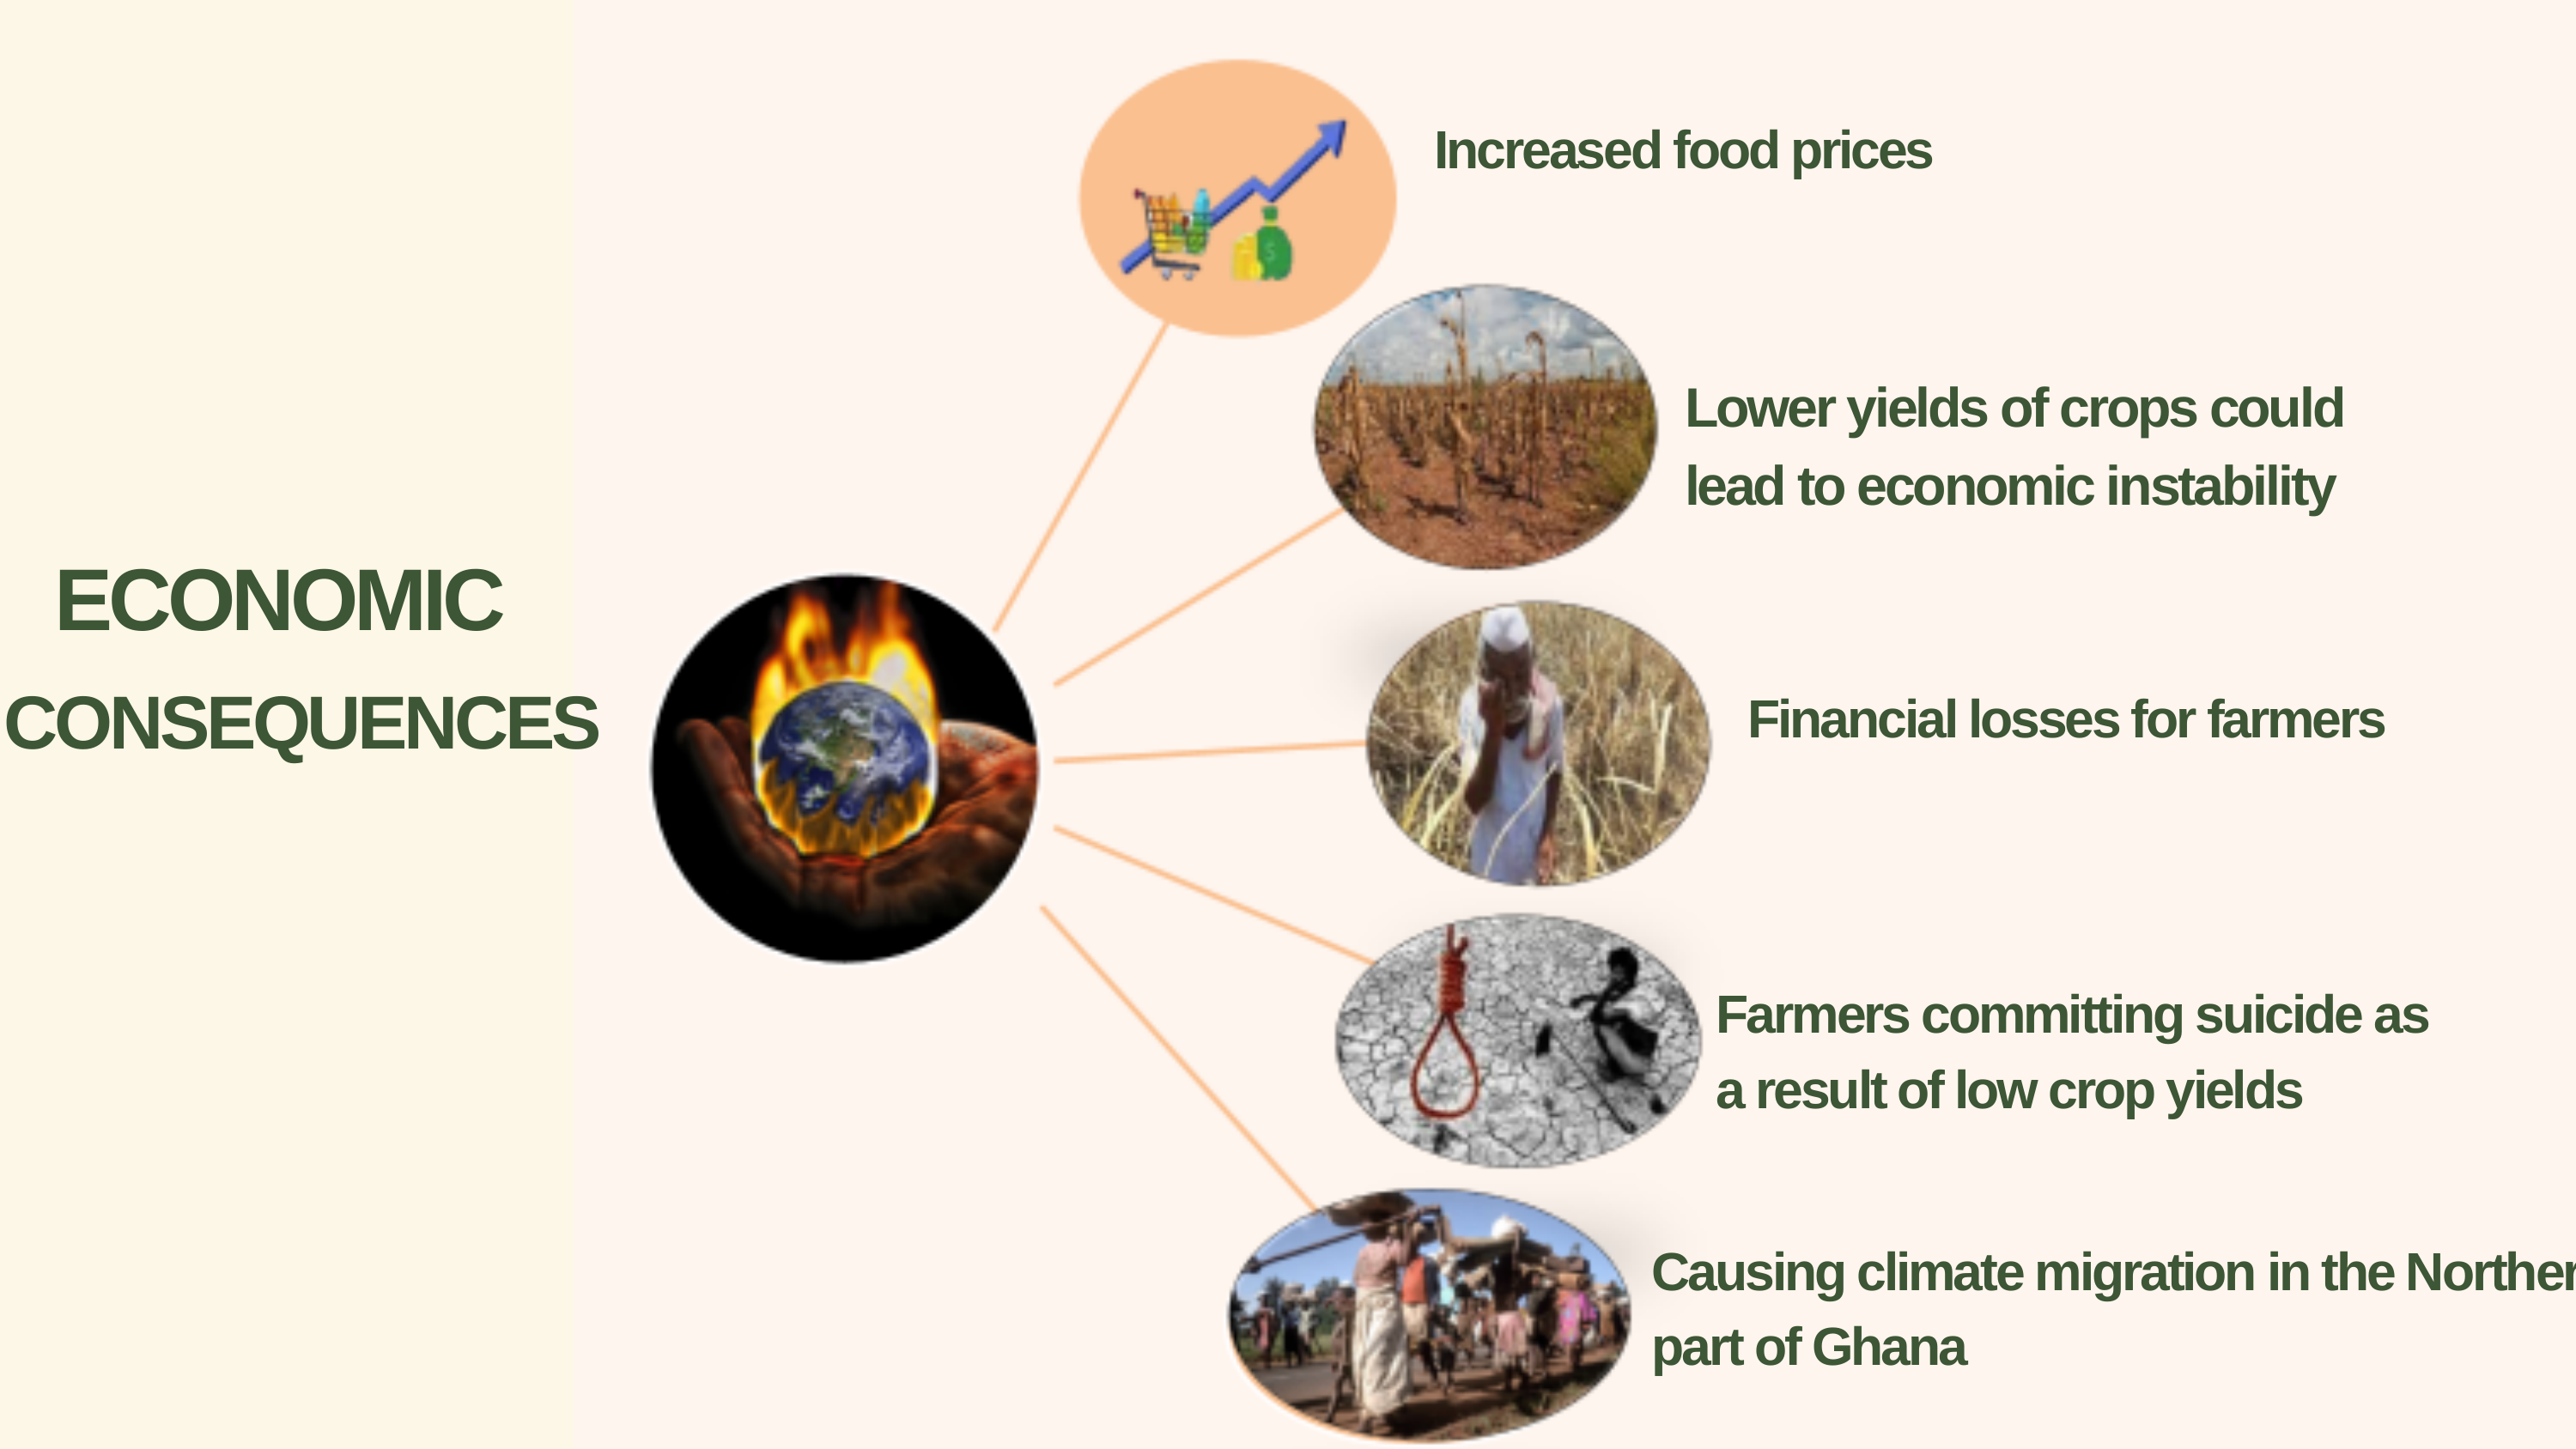

Increased food prices
Lower yields of crops could
lead to economic instability
 ECONOMIC
CONSEQUENCES
Financial losses for farmers
Farmers committing suicide as
a result of low crop yields
Causing climate migration in the Northern part of Ghana